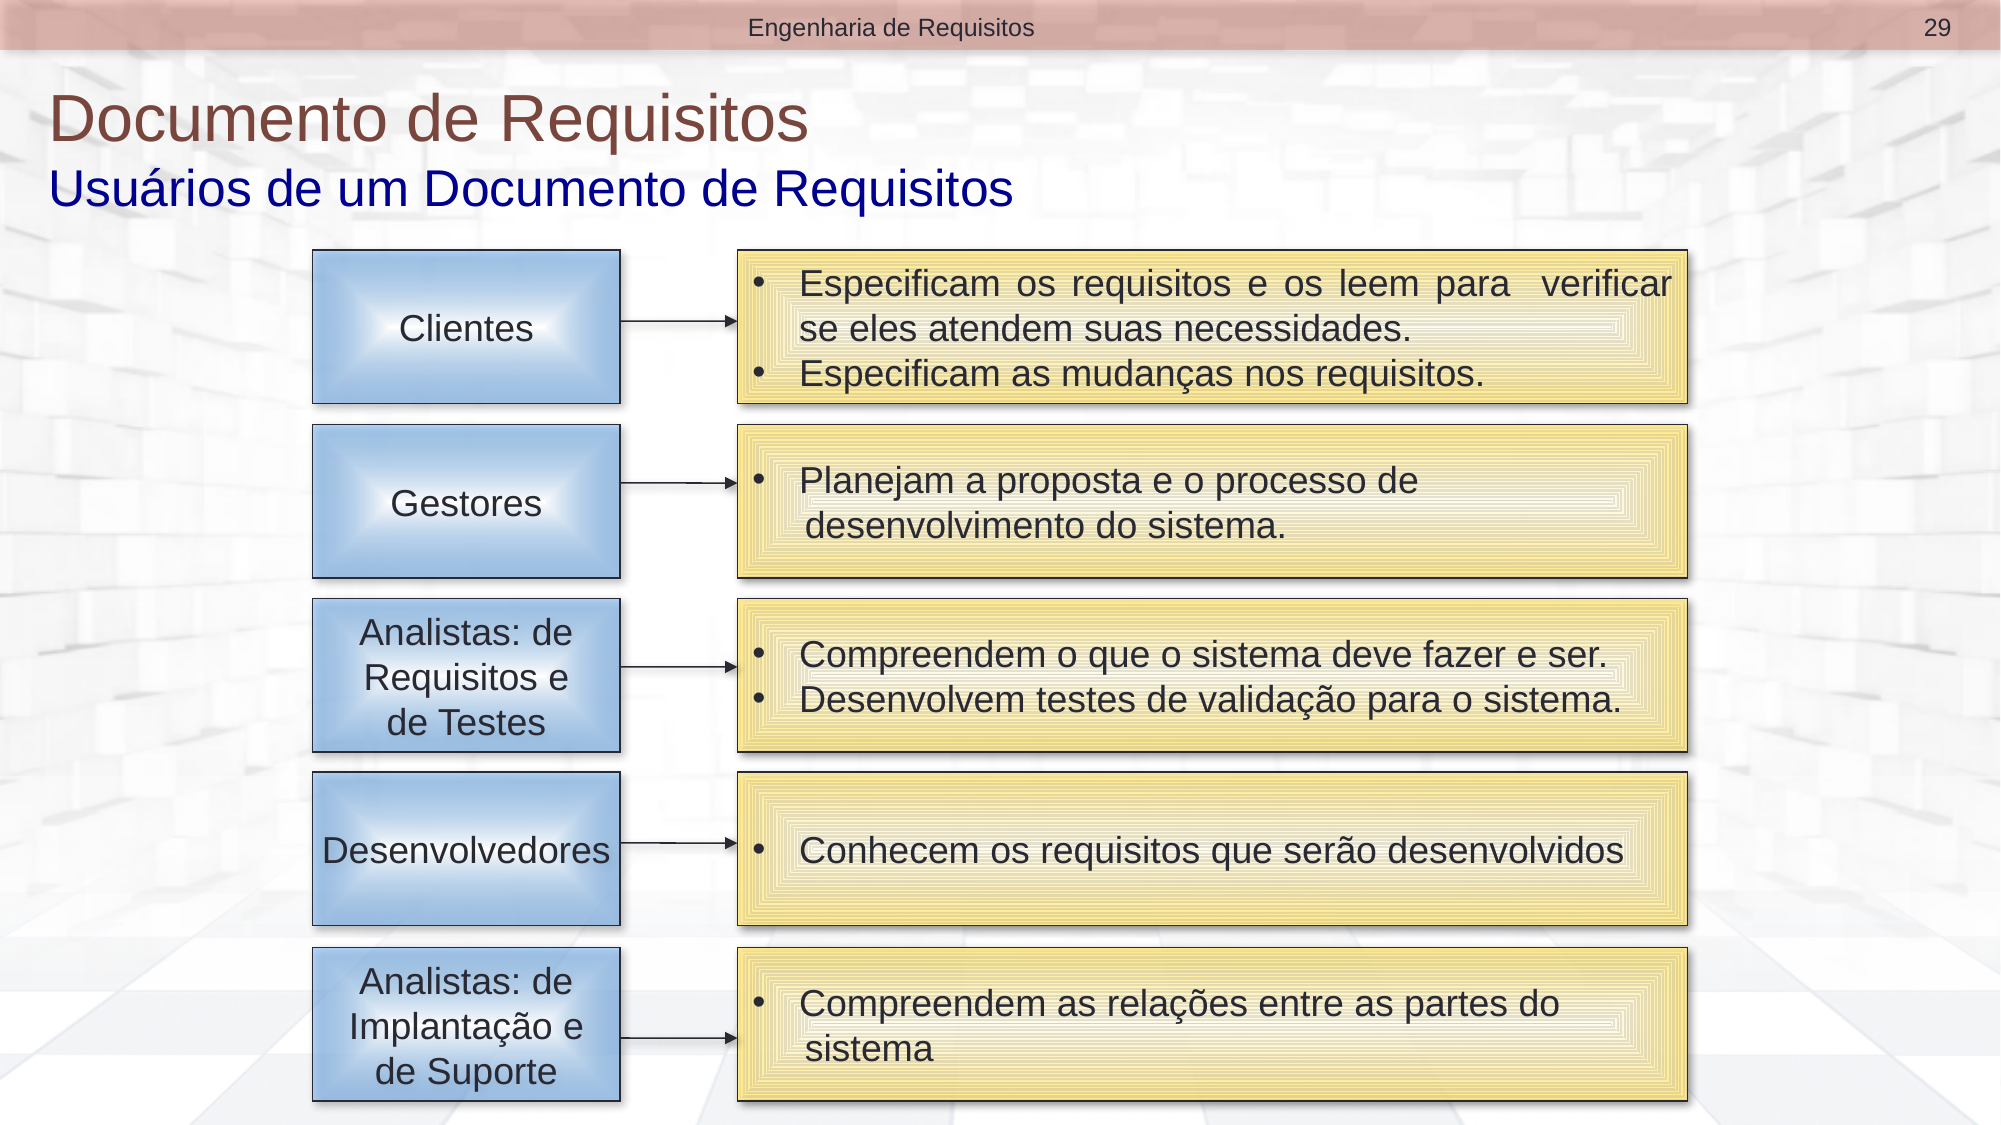

29
Engenharia de Requisitos
# Documento de Requisitos Usuários de um Documento de Requisitos
Clientes
Especificam os requisitos e os leem para  verificar
se eles atendem suas necessidades.
Especificam as mudanças nos requisitos.

Gestores
Planejam a proposta e o processo de
     desenvolvimento do sistema.

Analistas: de
Requisitos e
de Testes
Compreendem o que o sistema deve fazer e ser.
Desenvolvem testes de validação para o sistema.

Desenvolvedores
Conhecem os requisitos que serão desenvolvidos

Analistas: de
Implantação e
de Suporte
Compreendem as relações entre as partes do
     sistema